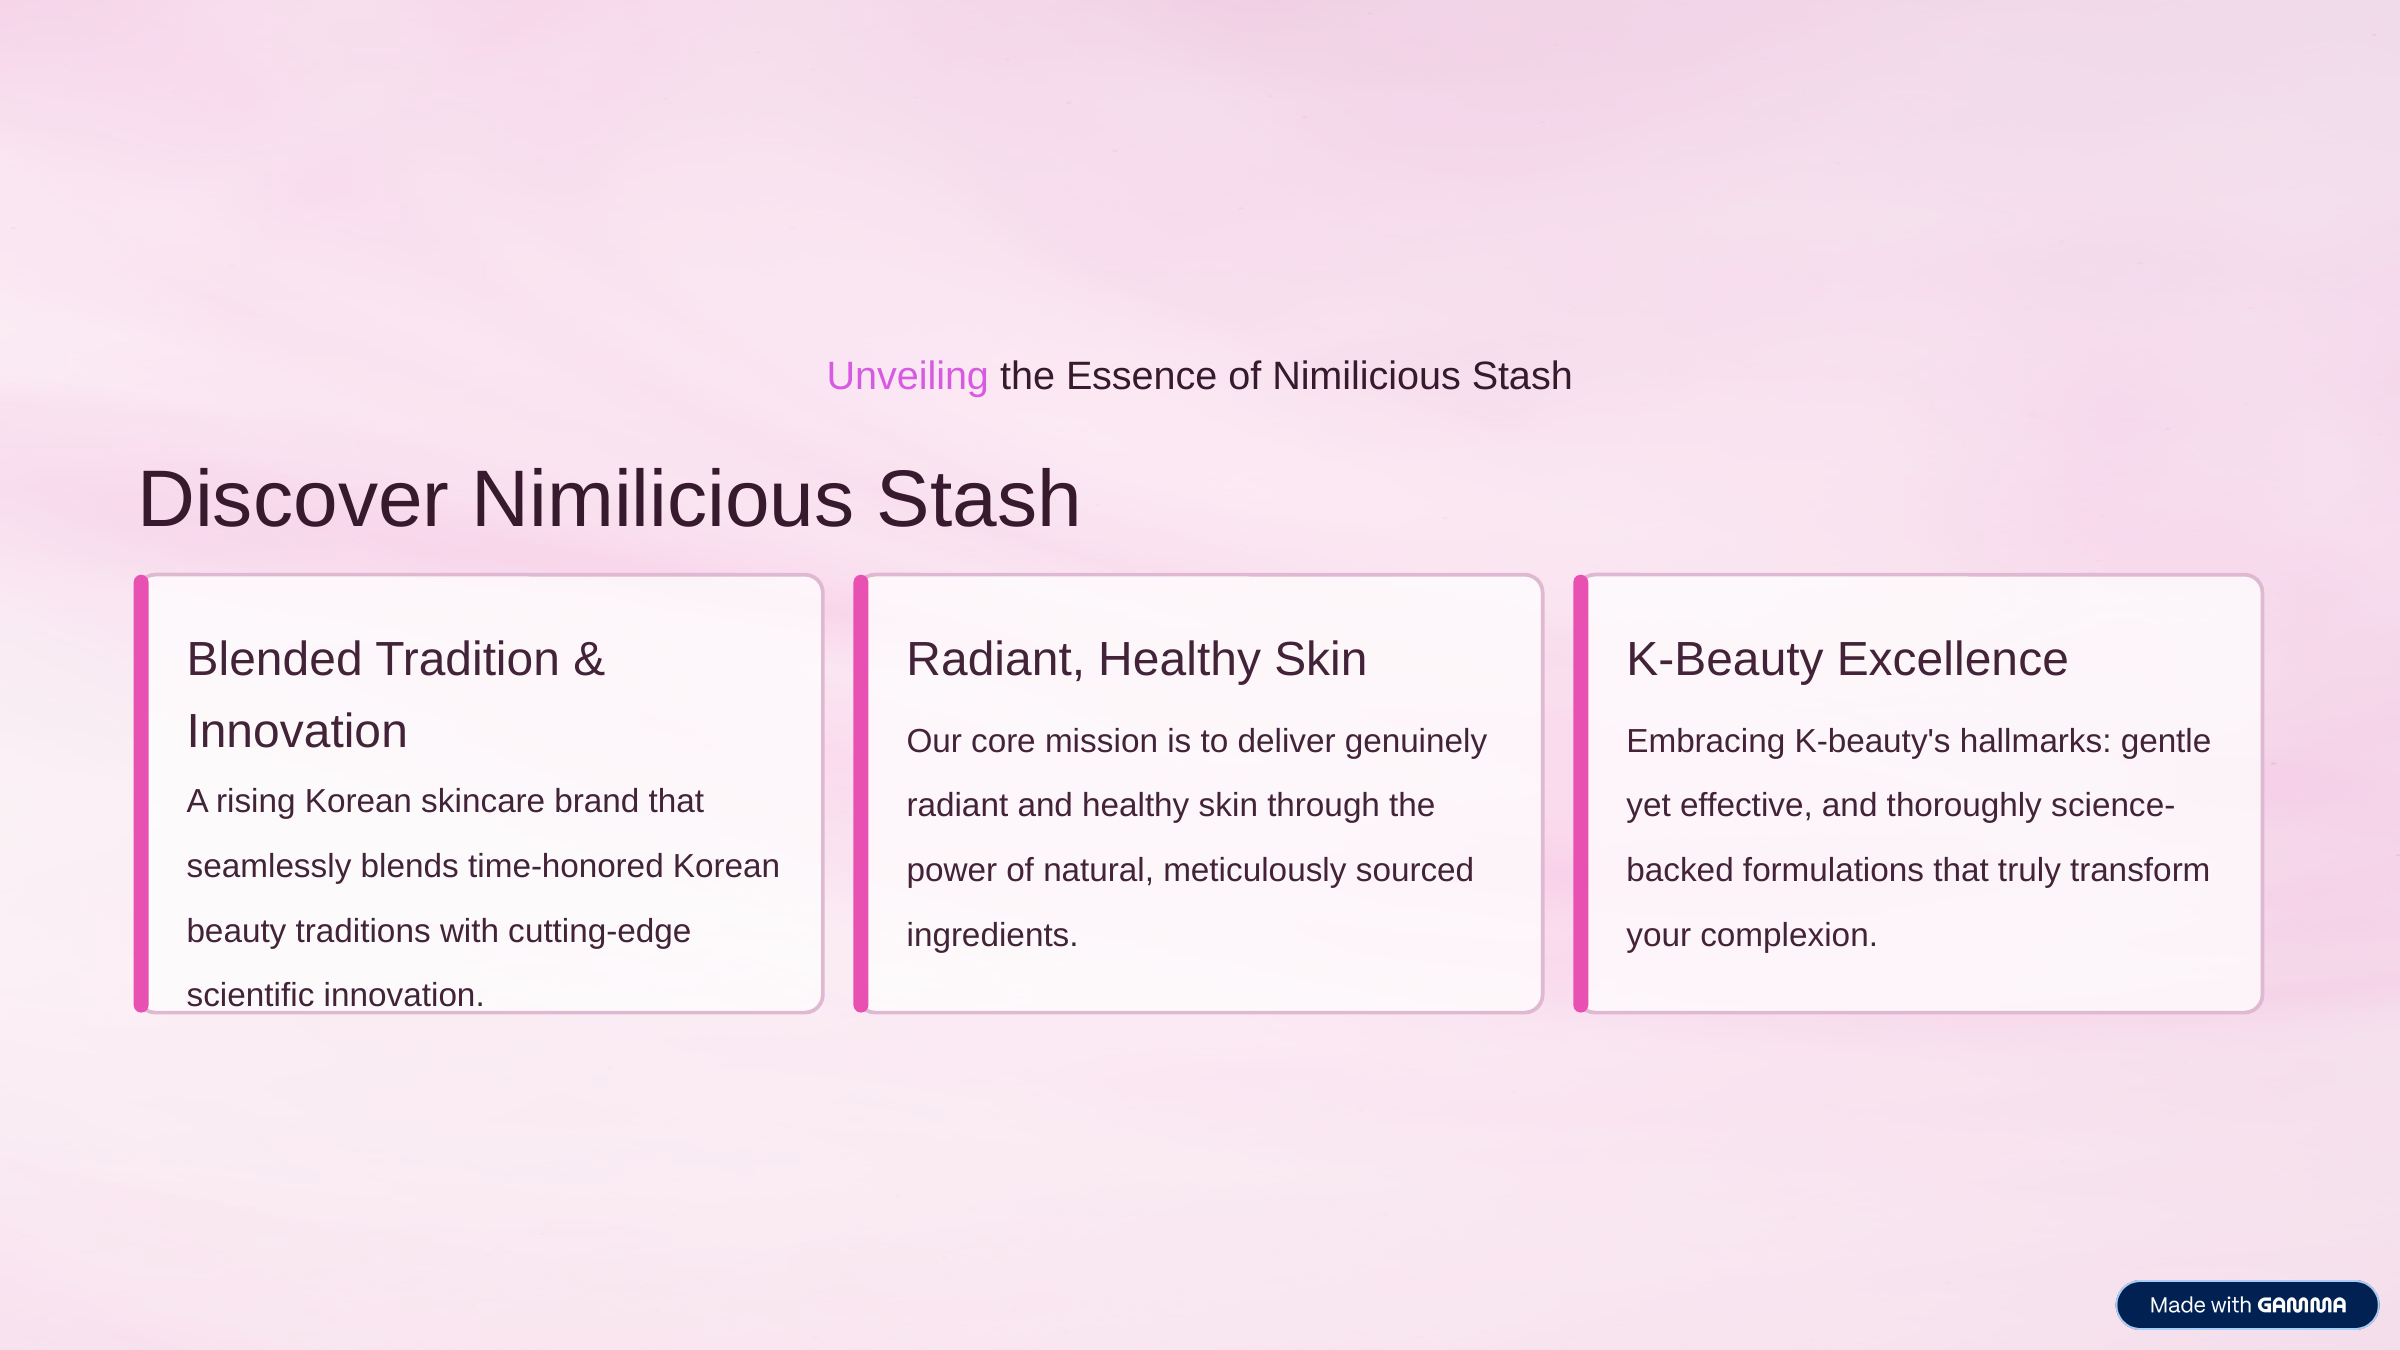

Unveiling the Essence of Nimilicious Stash
Discover Nimilicious Stash

Blended Tradition & Innovation
Radiant, Healthy Skin
K-Beauty Excellence
Our core mission is to deliver genuinely radiant and healthy skin through the power of natural, meticulously sourced ingredients.
Embracing K-beauty's hallmarks: gentle yet effective, and thoroughly science-backed formulations that truly transform your complexion.
A rising Korean skincare brand that seamlessly blends time-honored Korean beauty traditions with cutting-edge scientific innovation.